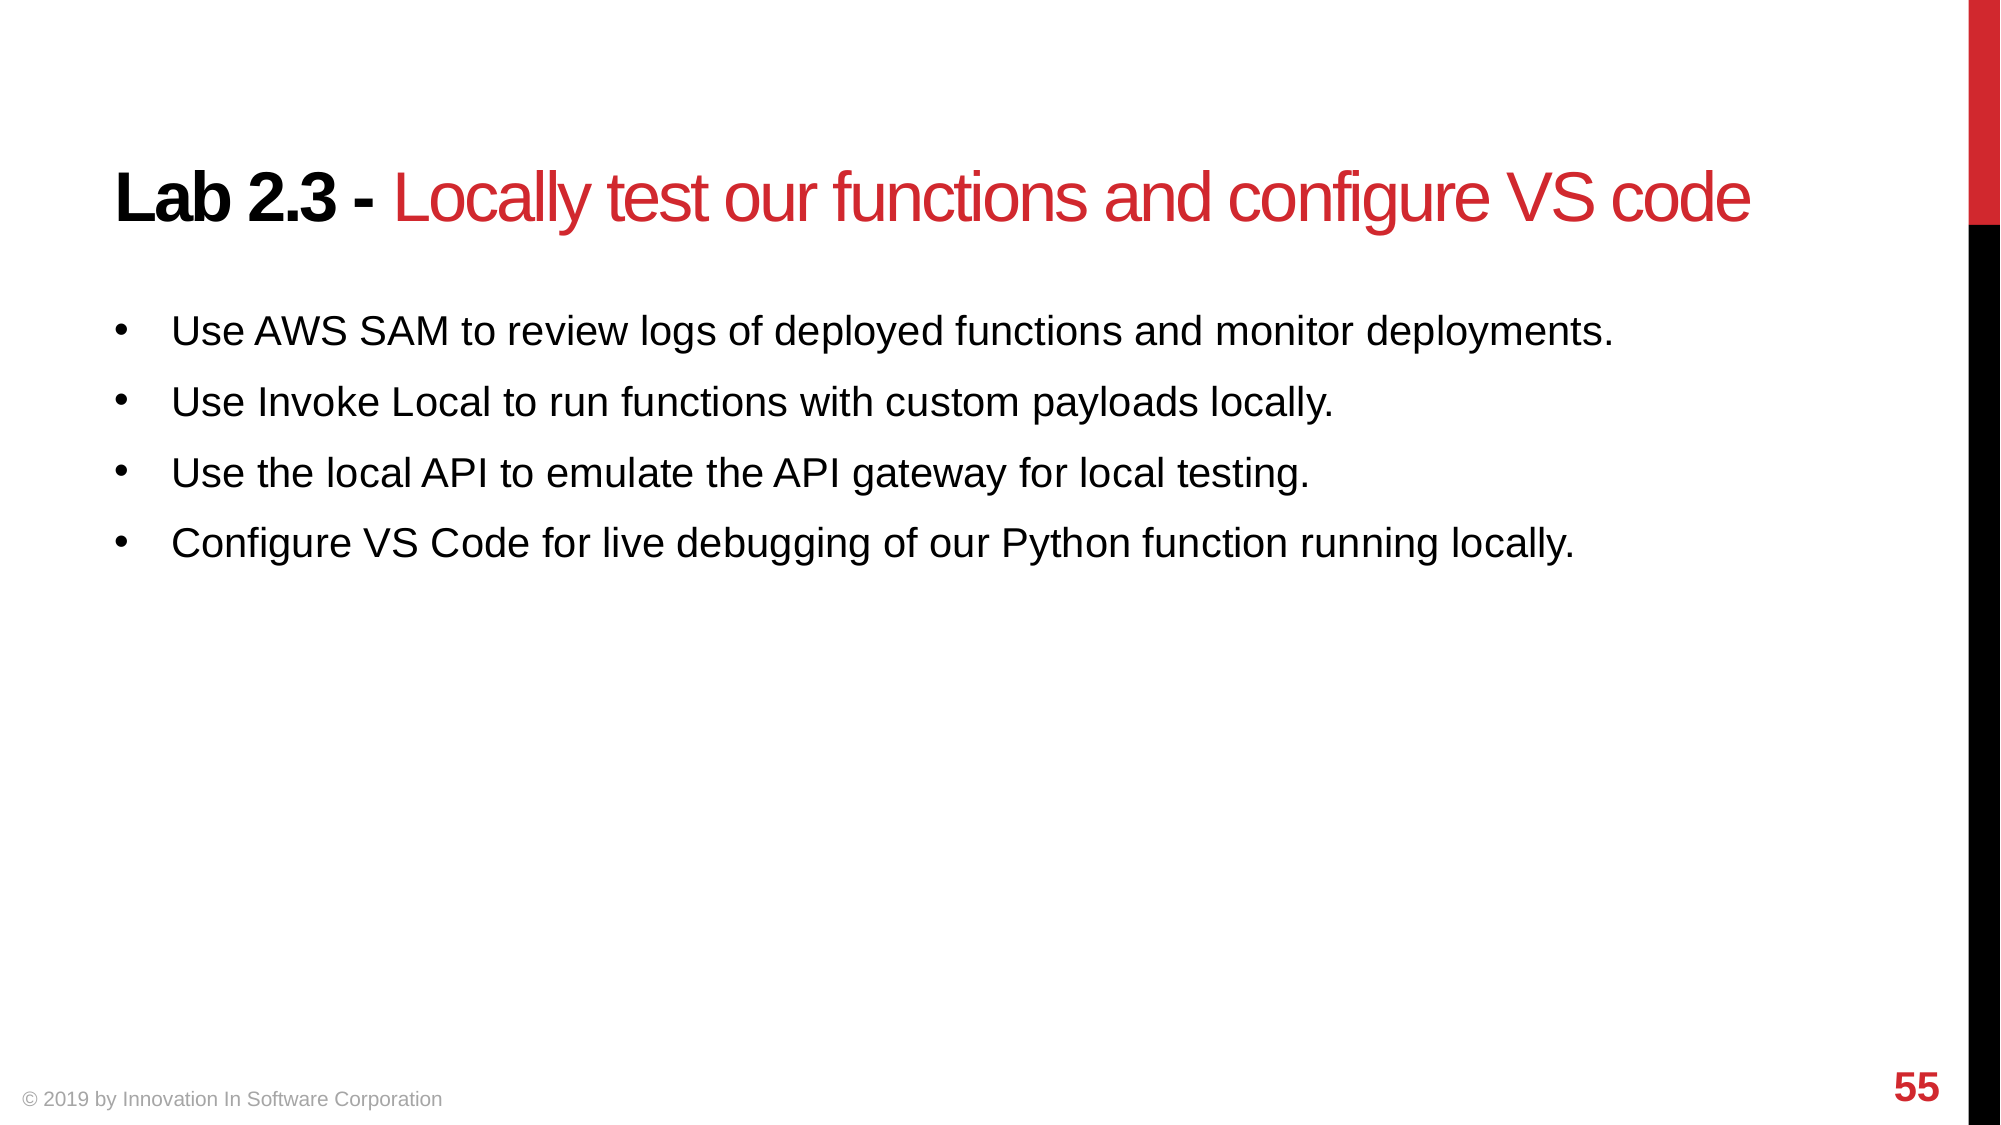

# Lab 2.3 - Locally test our functions and configure VS code
Use AWS SAM to review logs of deployed functions and monitor deployments.
Use Invoke Local to run functions with custom payloads locally.
Use the local API to emulate the API gateway for local testing.
Configure VS Code for live debugging of our Python function running locally.
55
© 2019 by Innovation In Software Corporation